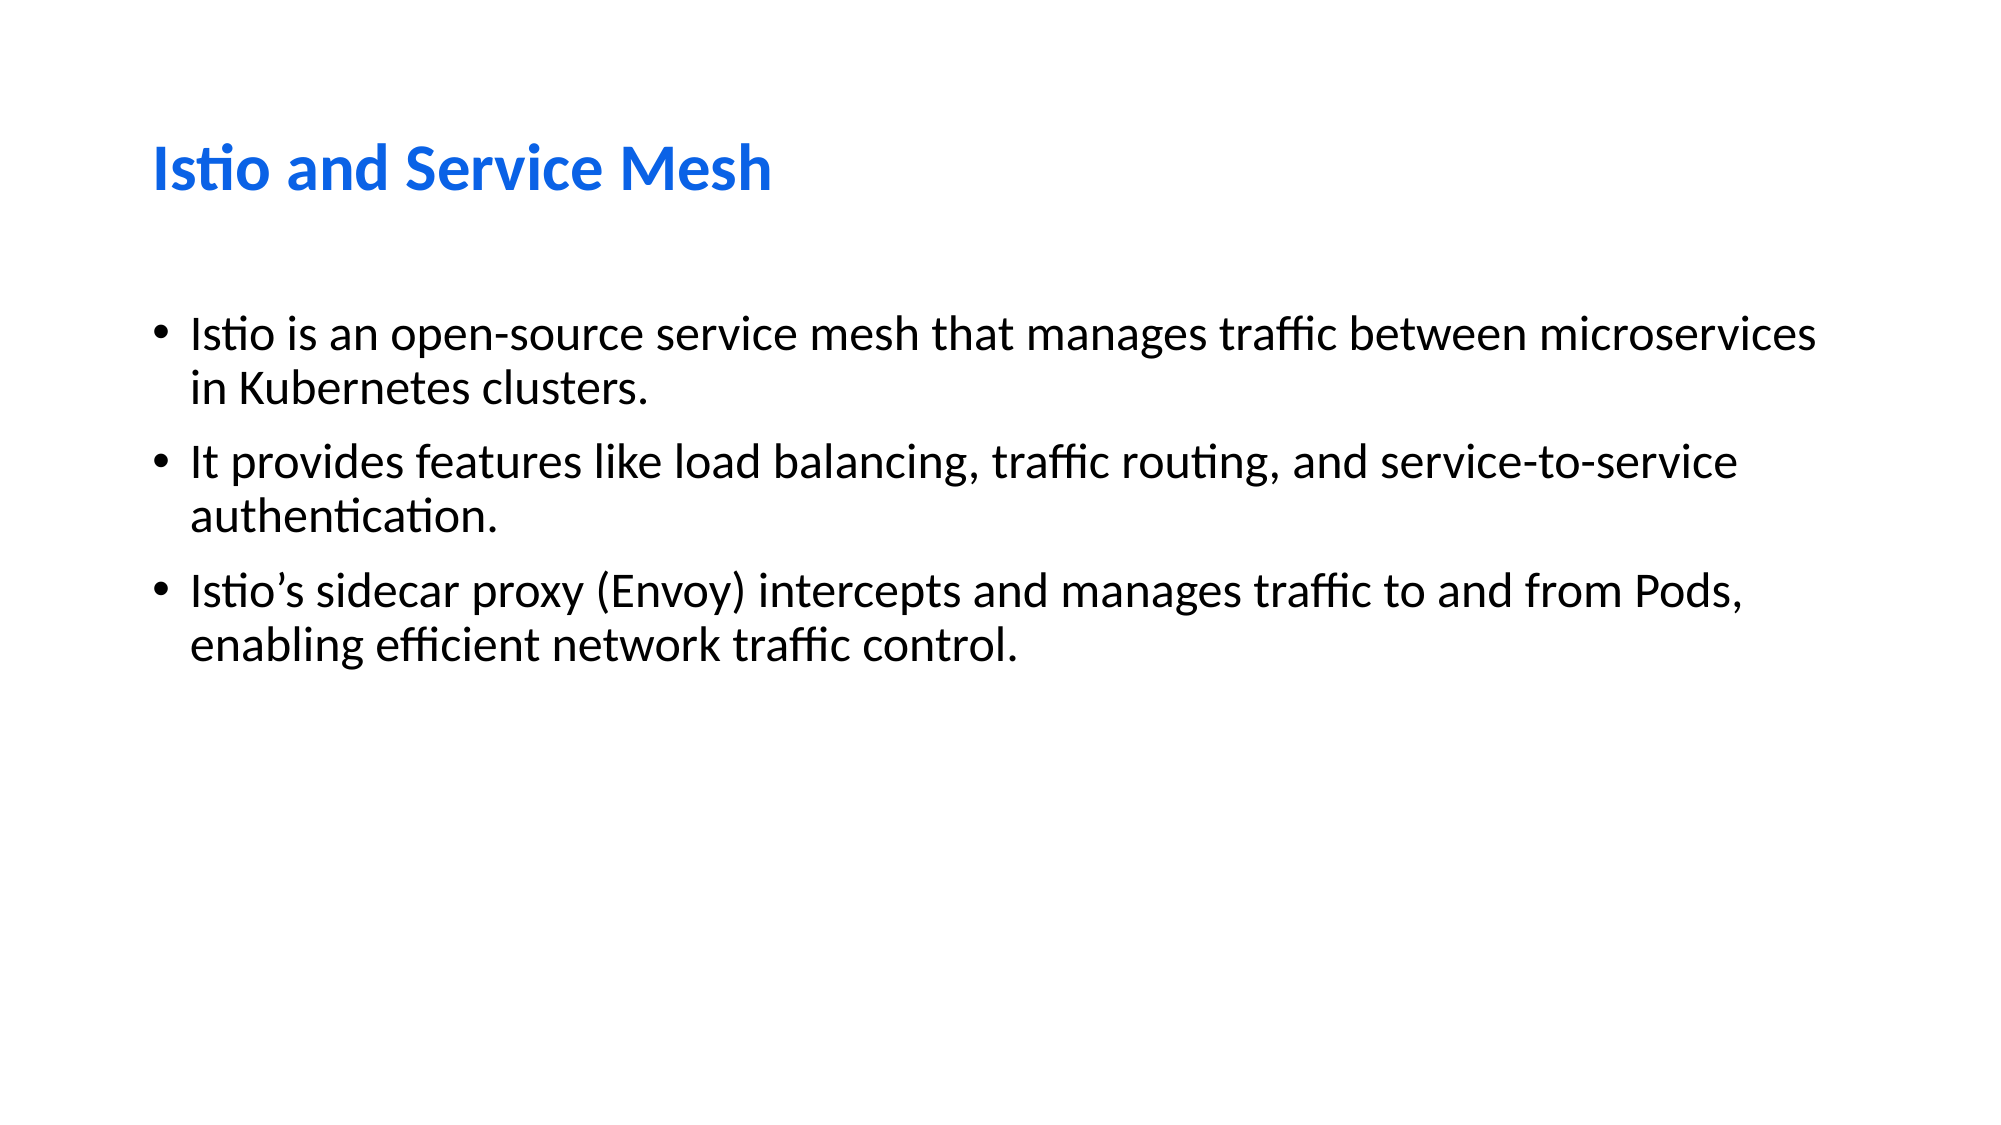

# Istio and Service Mesh
Istio is an open-source service mesh that manages traffic between microservices in Kubernetes clusters.
It provides features like load balancing, traffic routing, and service-to-service authentication.
Istio’s sidecar proxy (Envoy) intercepts and manages traffic to and from Pods, enabling efficient network traffic control.